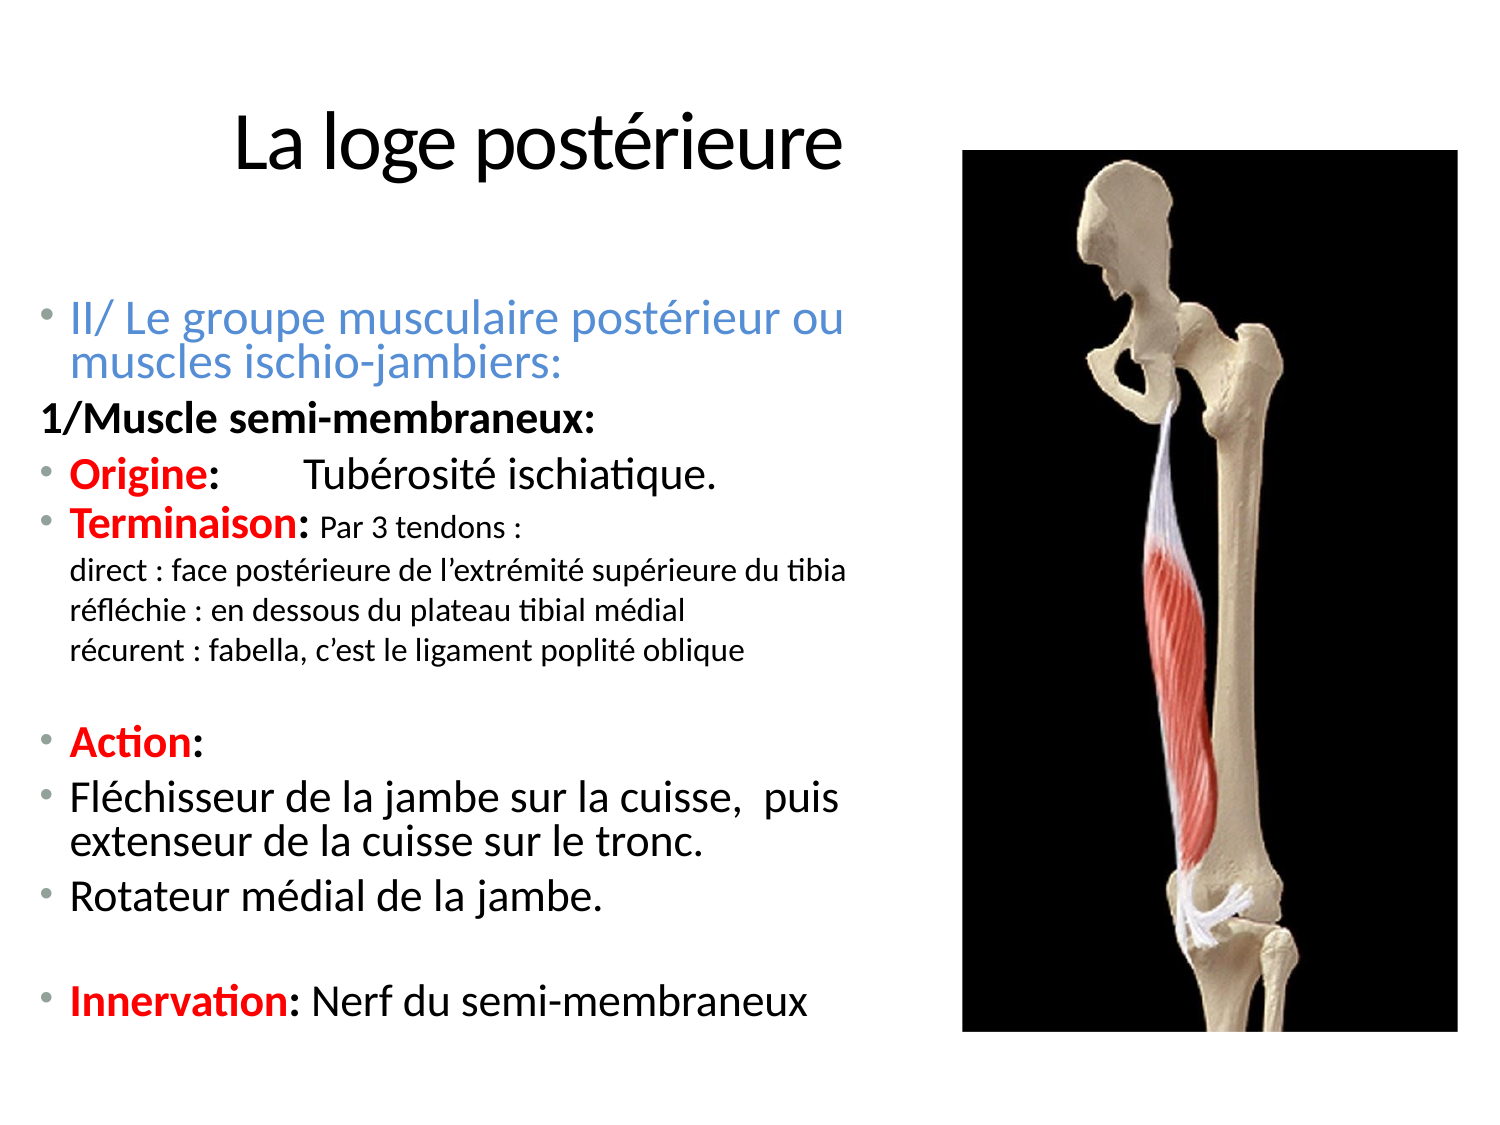

# La loge postérieure

II/ Le groupe musculaire postérieur ou  muscles ischio-jambiers:
1/Muscle semi-membraneux:
Origine:	Tubérosité ischiatique.
Terminaison: Par 3 tendons :
	direct : face postérieure de l’extrémité supérieure du tibia
	réfléchie : en dessous du plateau tibial médial
	récurent : fabella, c’est le ligament poplité oblique

Action:
Fléchisseur de la jambe sur la cuisse,  puis extenseur de la cuisse sur le tronc.
Rotateur médial de la jambe.

Innervation: Nerf du semi-membraneux